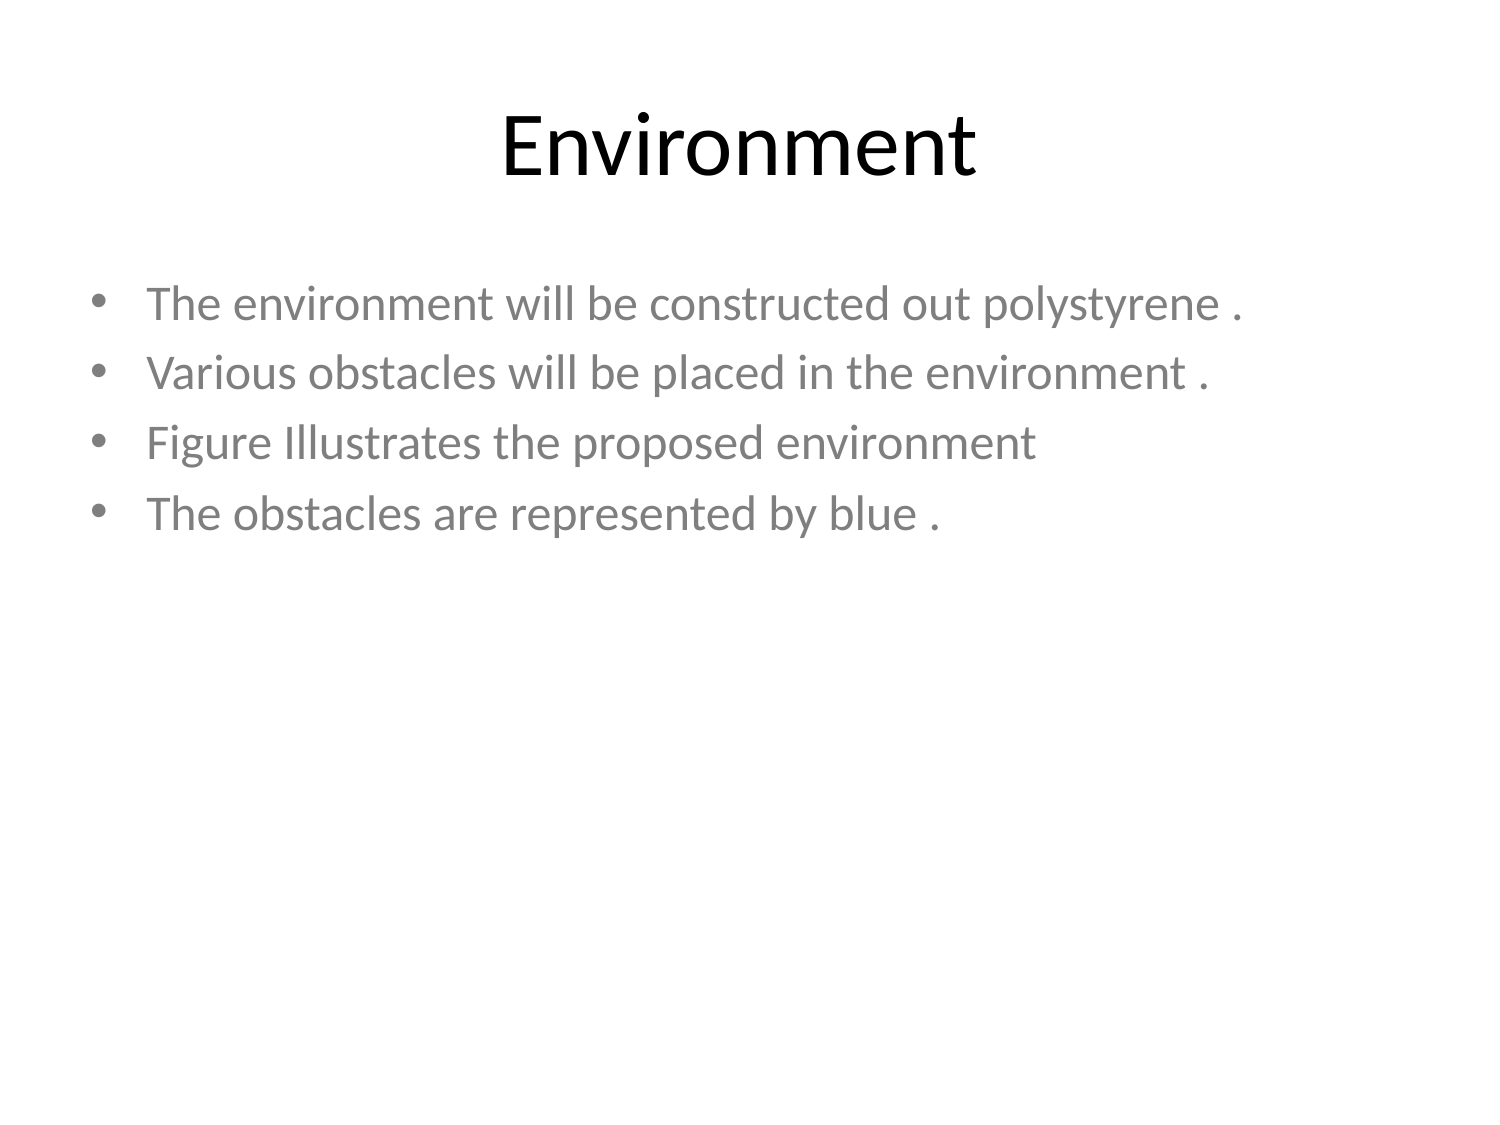

# Environment
The environment will be constructed out polystyrene .
Various obstacles will be placed in the environment .
Figure Illustrates the proposed environment
The obstacles are represented by blue .